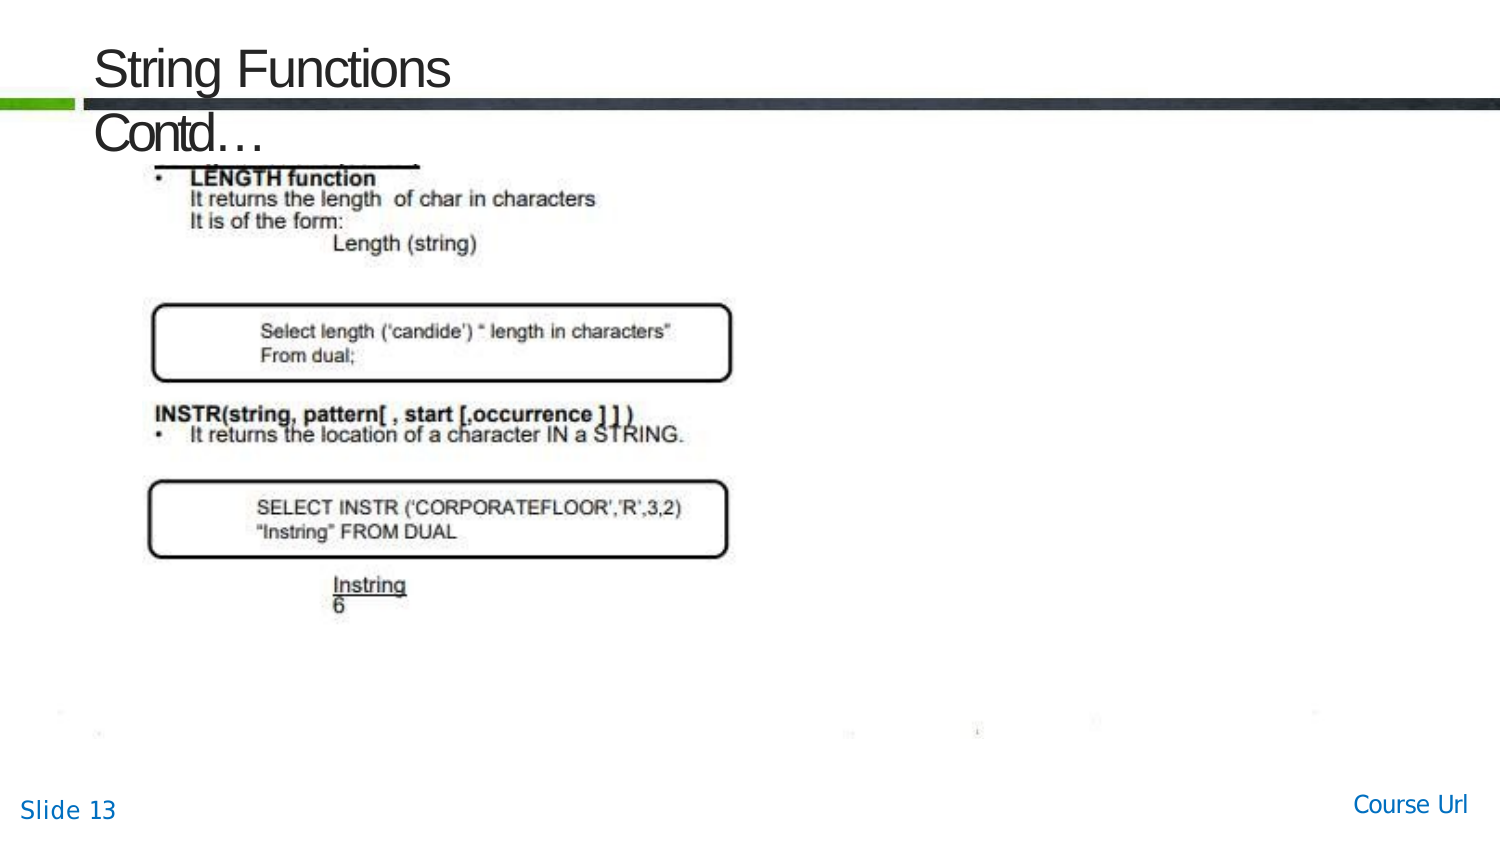

# String Functions Contd…

Course Url
Slide 13